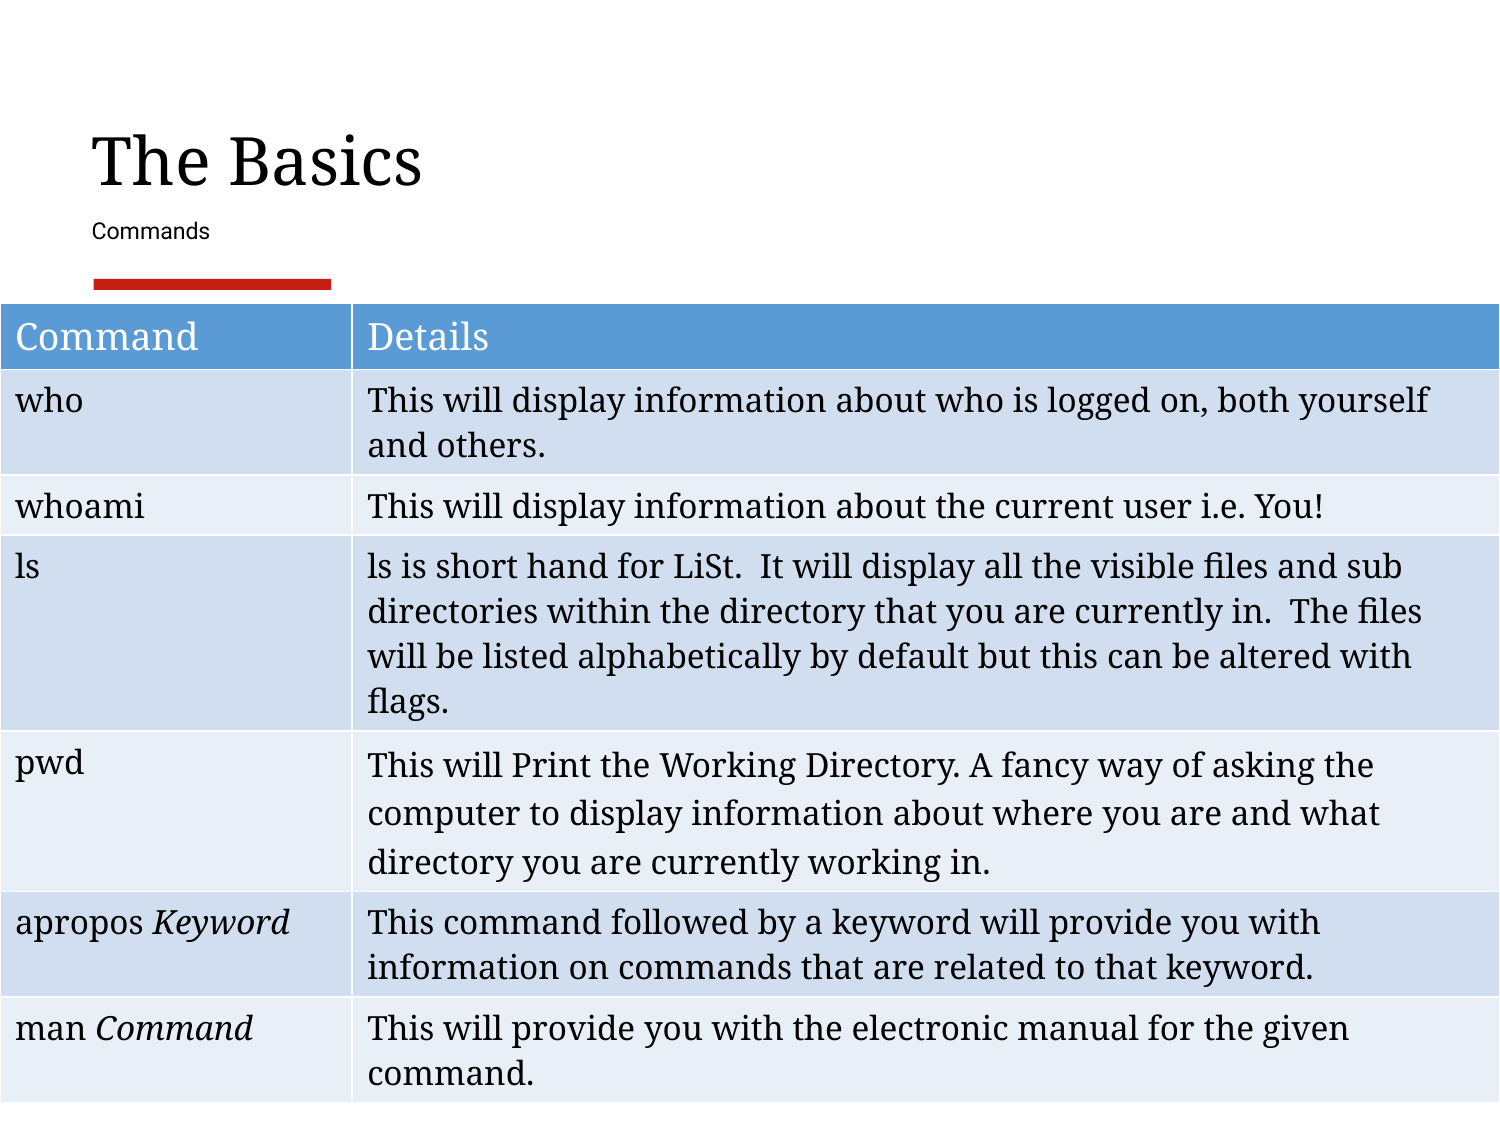

# The Basics
Commands

| Command | Details |
| --- | --- |
| who | This will display information about who is logged on, both yourself and others. |
| whoami | This will display information about the current user i.e. You! |
| ls | ls is short hand for LiSt. It will display all the visible files and sub directories within the directory that you are currently in. The files will be listed alphabetically by default but this can be altered with flags. |
| pwd | This will Print the Working Directory. A fancy way of asking the computer to display information about where you are and what directory you are currently working in. |
| apropos Keyword | This command followed by a keyword will provide you with information on commands that are related to that keyword. |
| man Command | This will provide you with the electronic manual for the given command. |